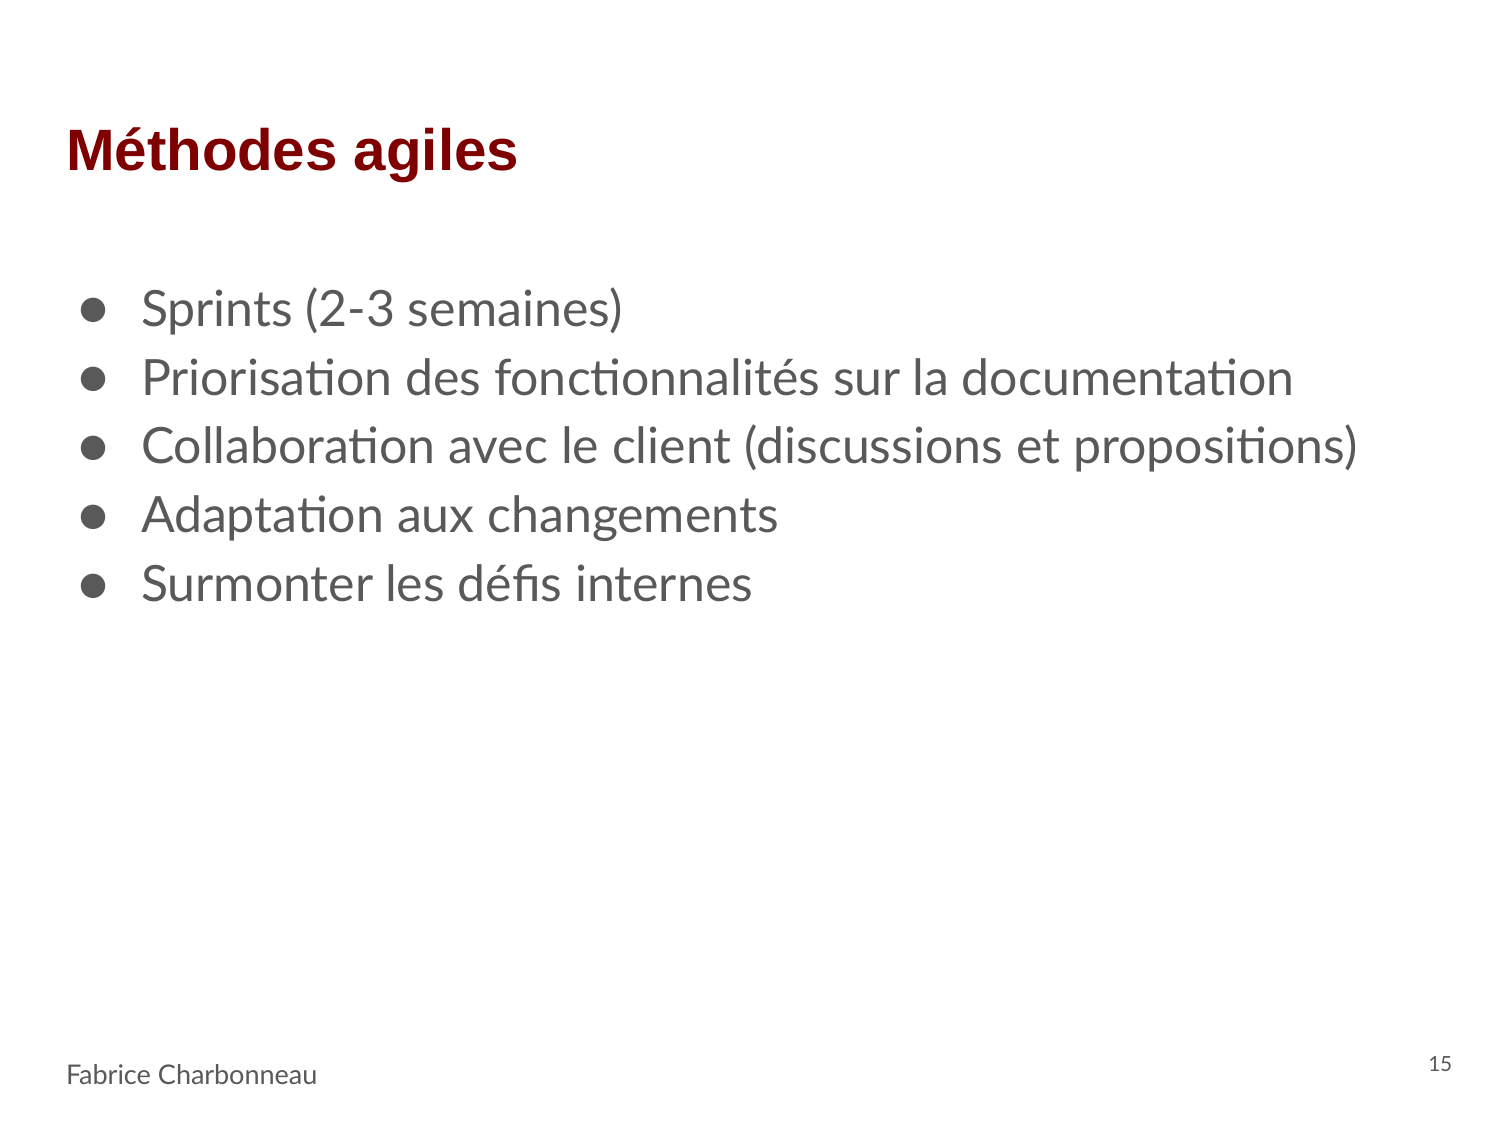

# Méthodes agiles

Sprints (2-3 semaines)
Priorisation des fonctionnalités sur la documentation
Collaboration avec le client (discussions et propositions)
Adaptation aux changements
Surmonter les défis internes

15
Fabrice Charbonneau